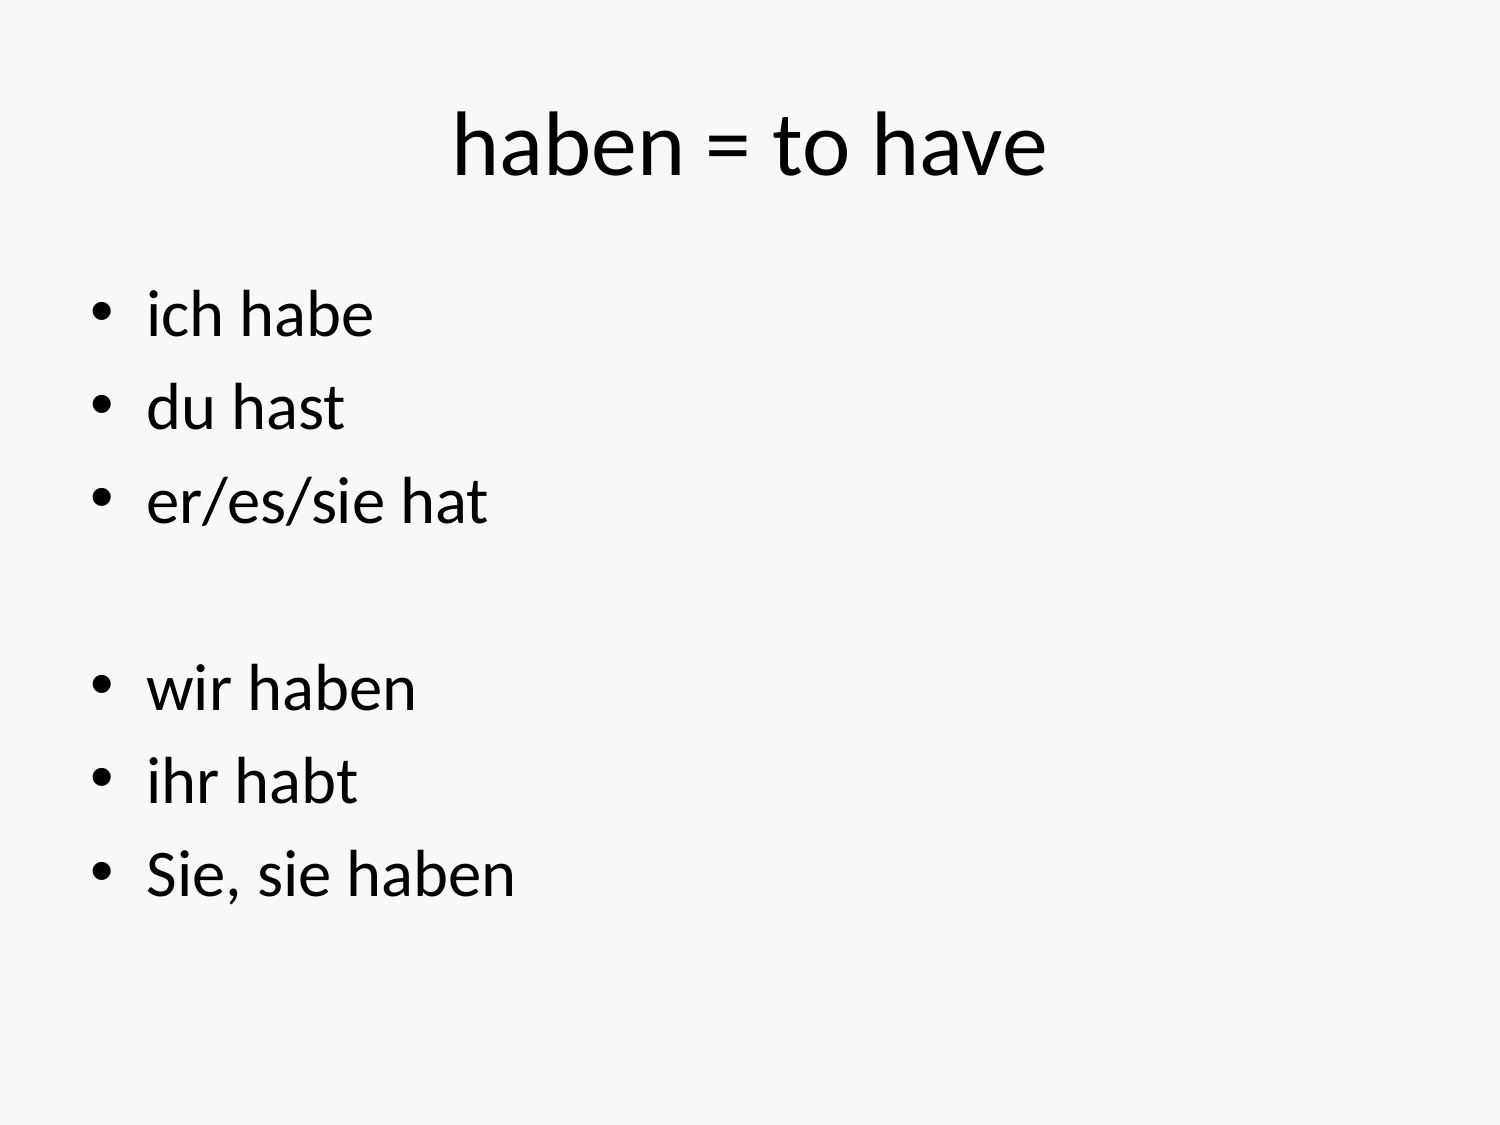

# haben = to have
ich habe
du hast
er/es/sie hat

wir haben
ihr habt
Sie, sie haben